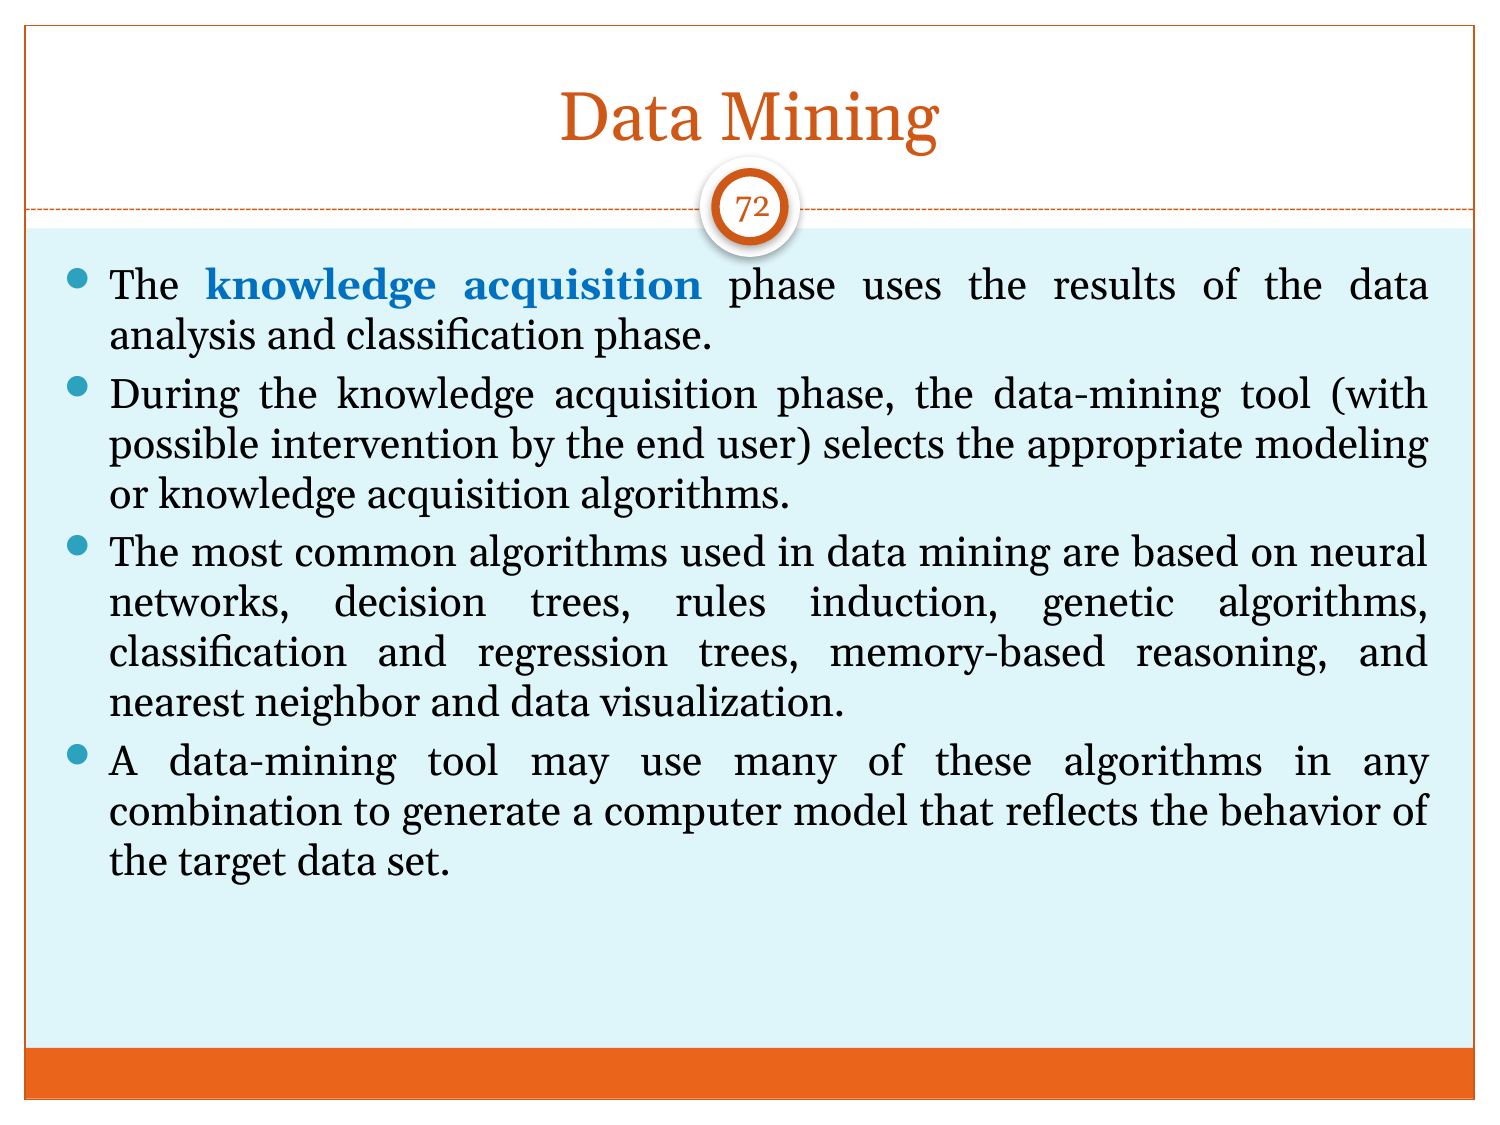

# Data Mining
72
The knowledge acquisition phase uses the results of the data analysis and classification phase.
During the knowledge acquisition phase, the data-mining tool (with possible intervention by the end user) selects the appropriate modeling or knowledge acquisition algorithms.
The most common algorithms used in data mining are based on neural networks, decision trees, rules induction, genetic algorithms, classification and regression trees, memory-based reasoning, and nearest neighbor and data visualization.
A data-mining tool may use many of these algorithms in any combination to generate a computer model that reflects the behavior of the target data set.